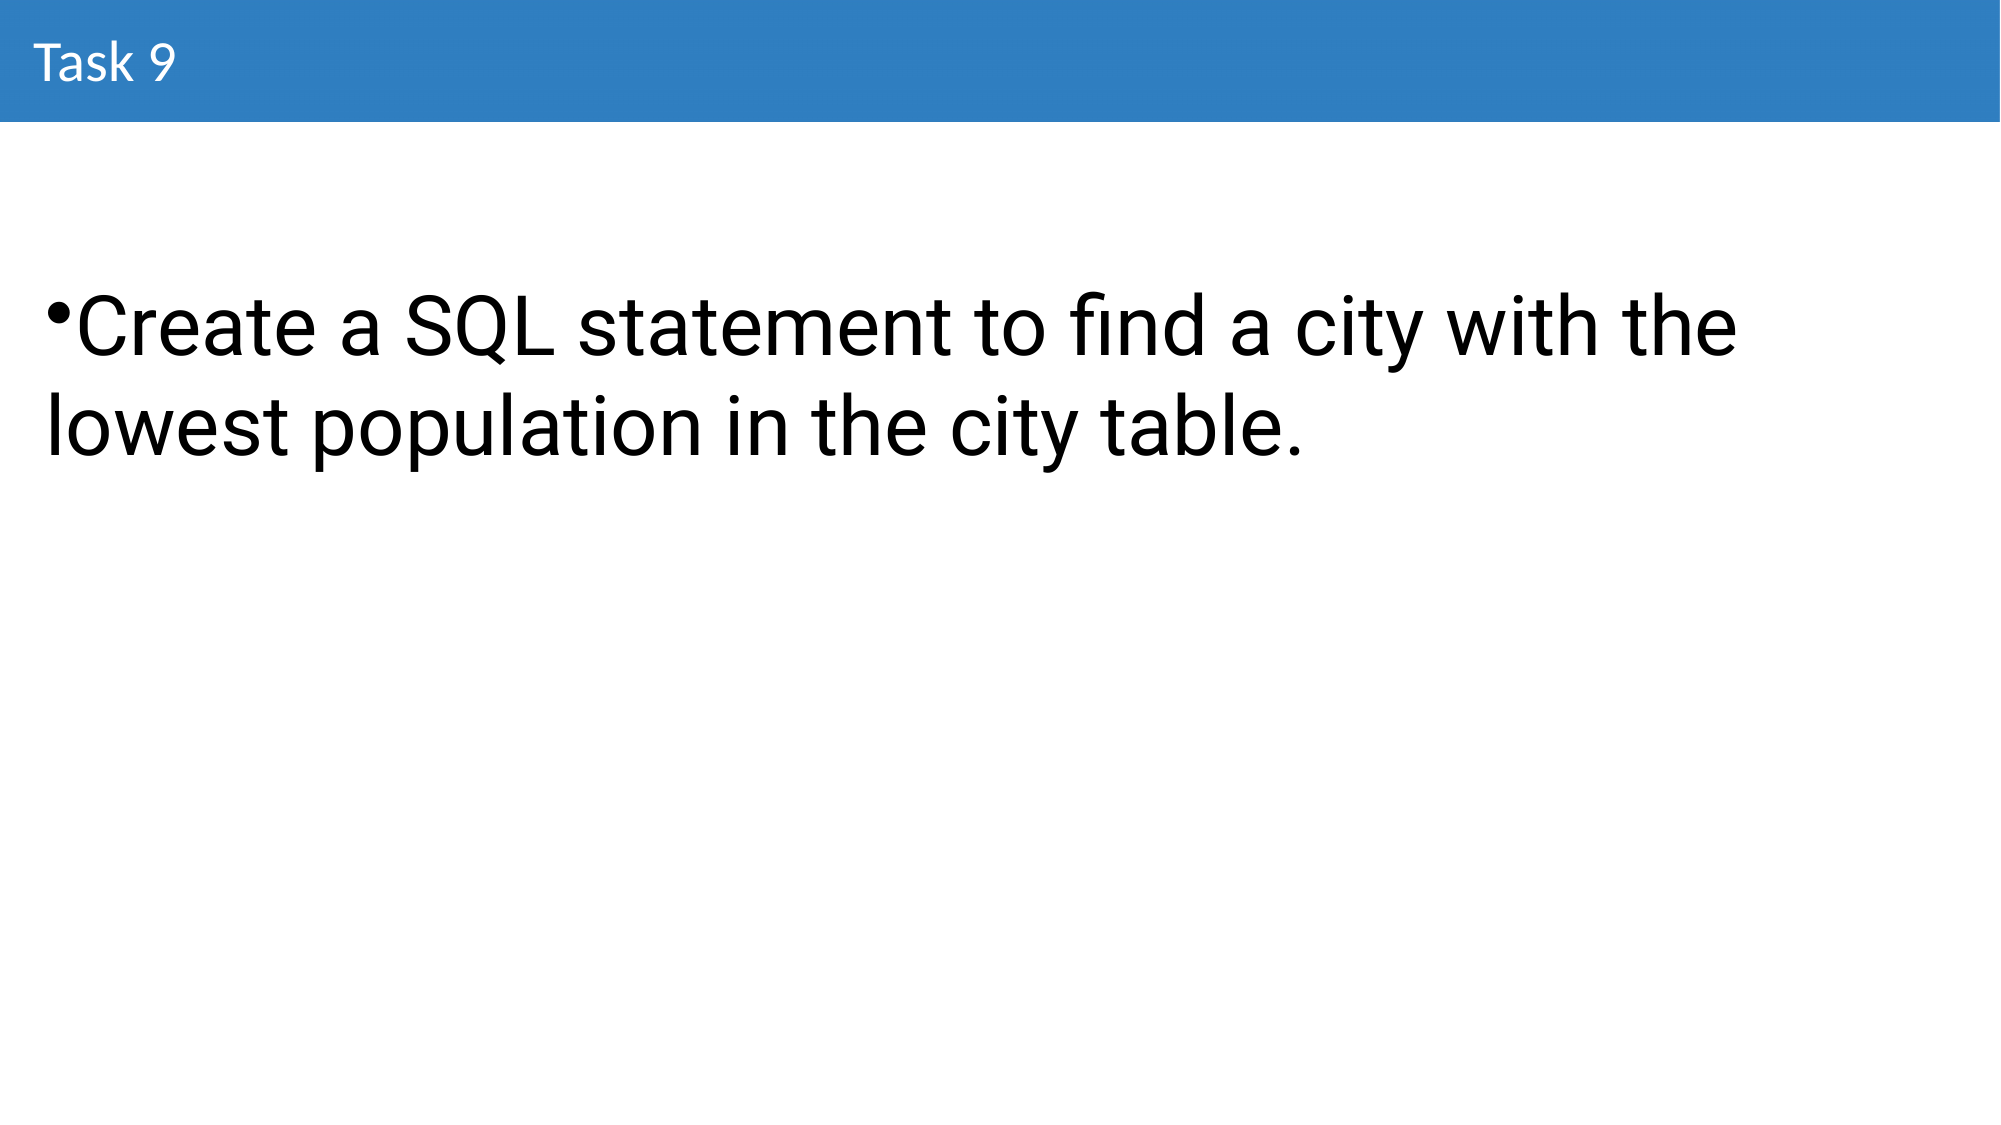

# Task 9
Create a SQL statement to find a city with the lowest population in the city table.